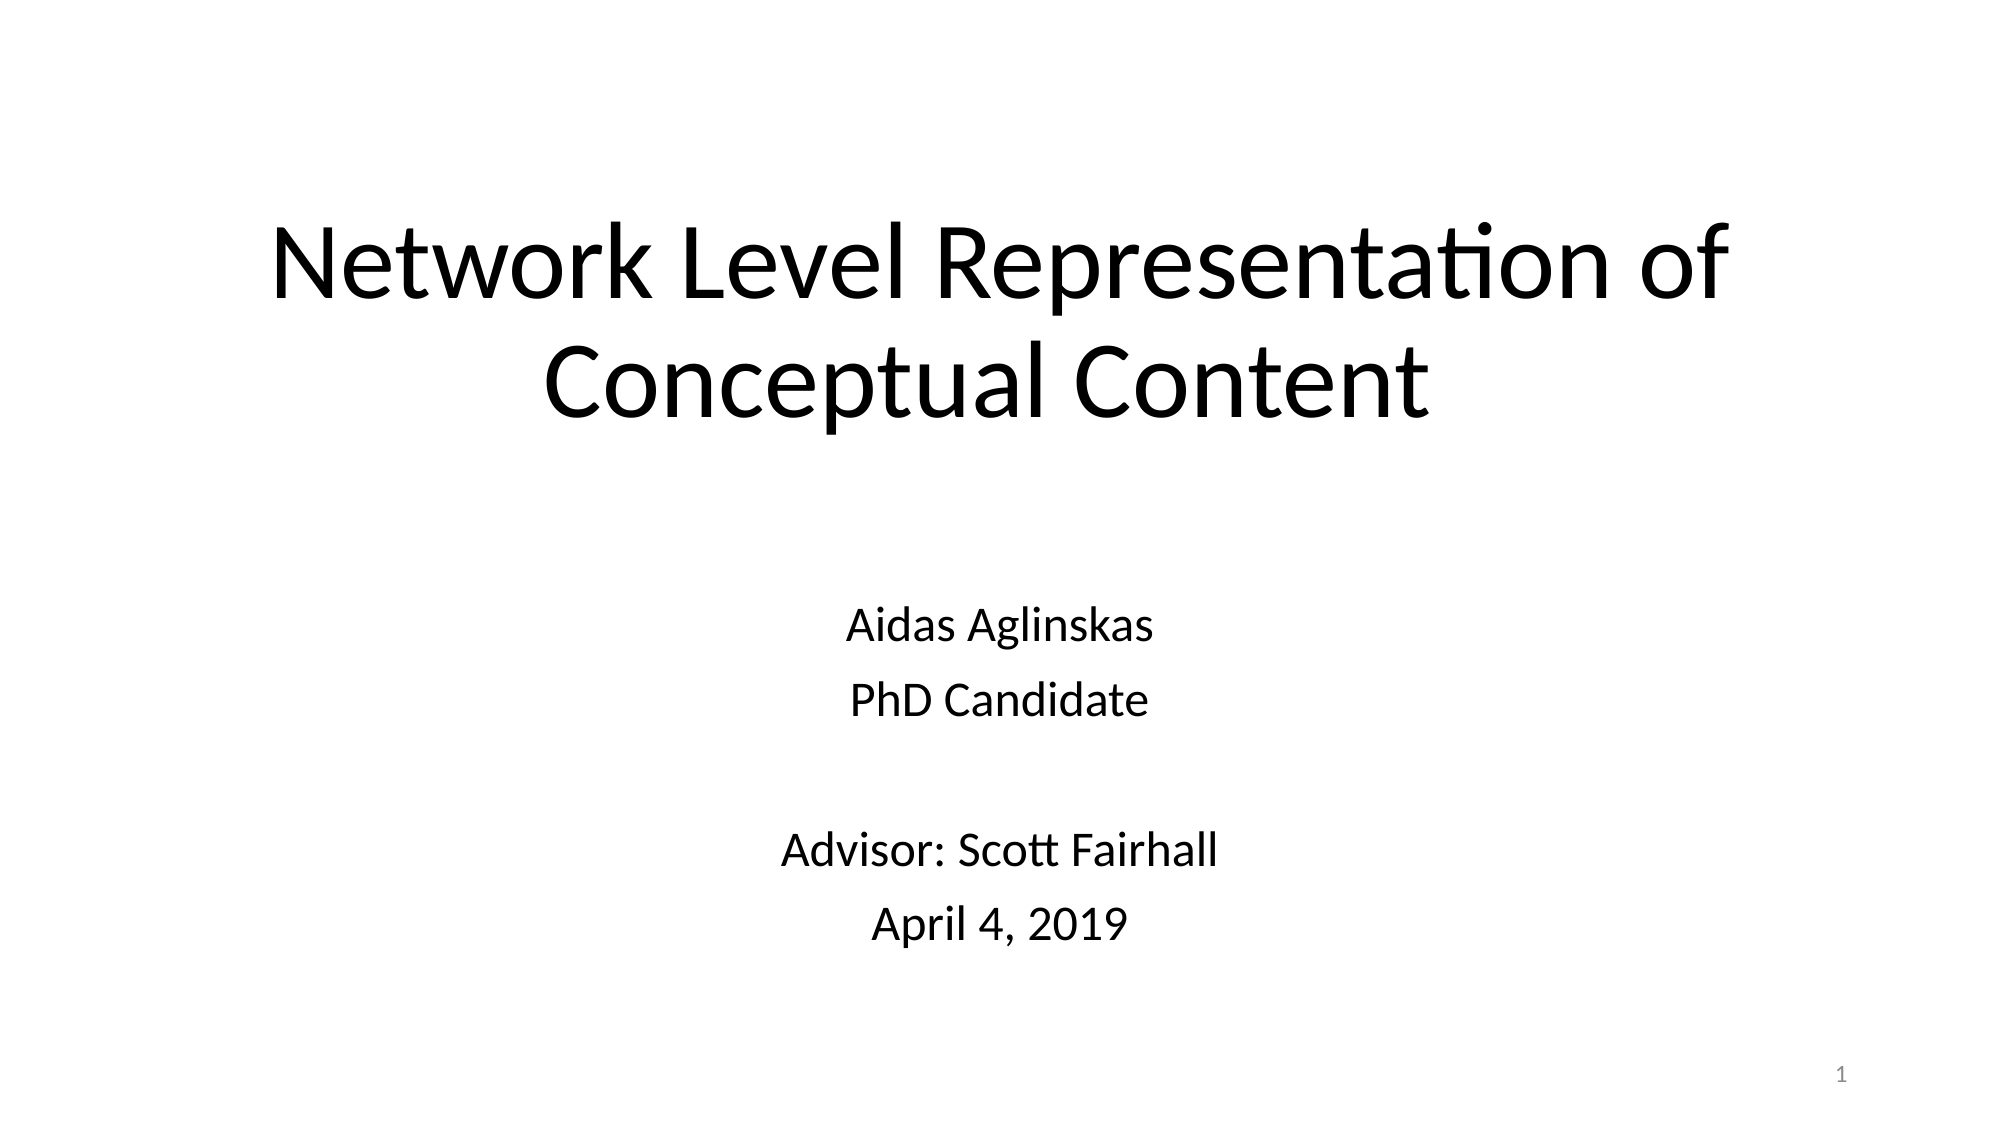

# Network Level Representation of Conceptual Content
Aidas Aglinskas
PhD Candidate

Advisor: Scott Fairhall
April 4, 2019
1